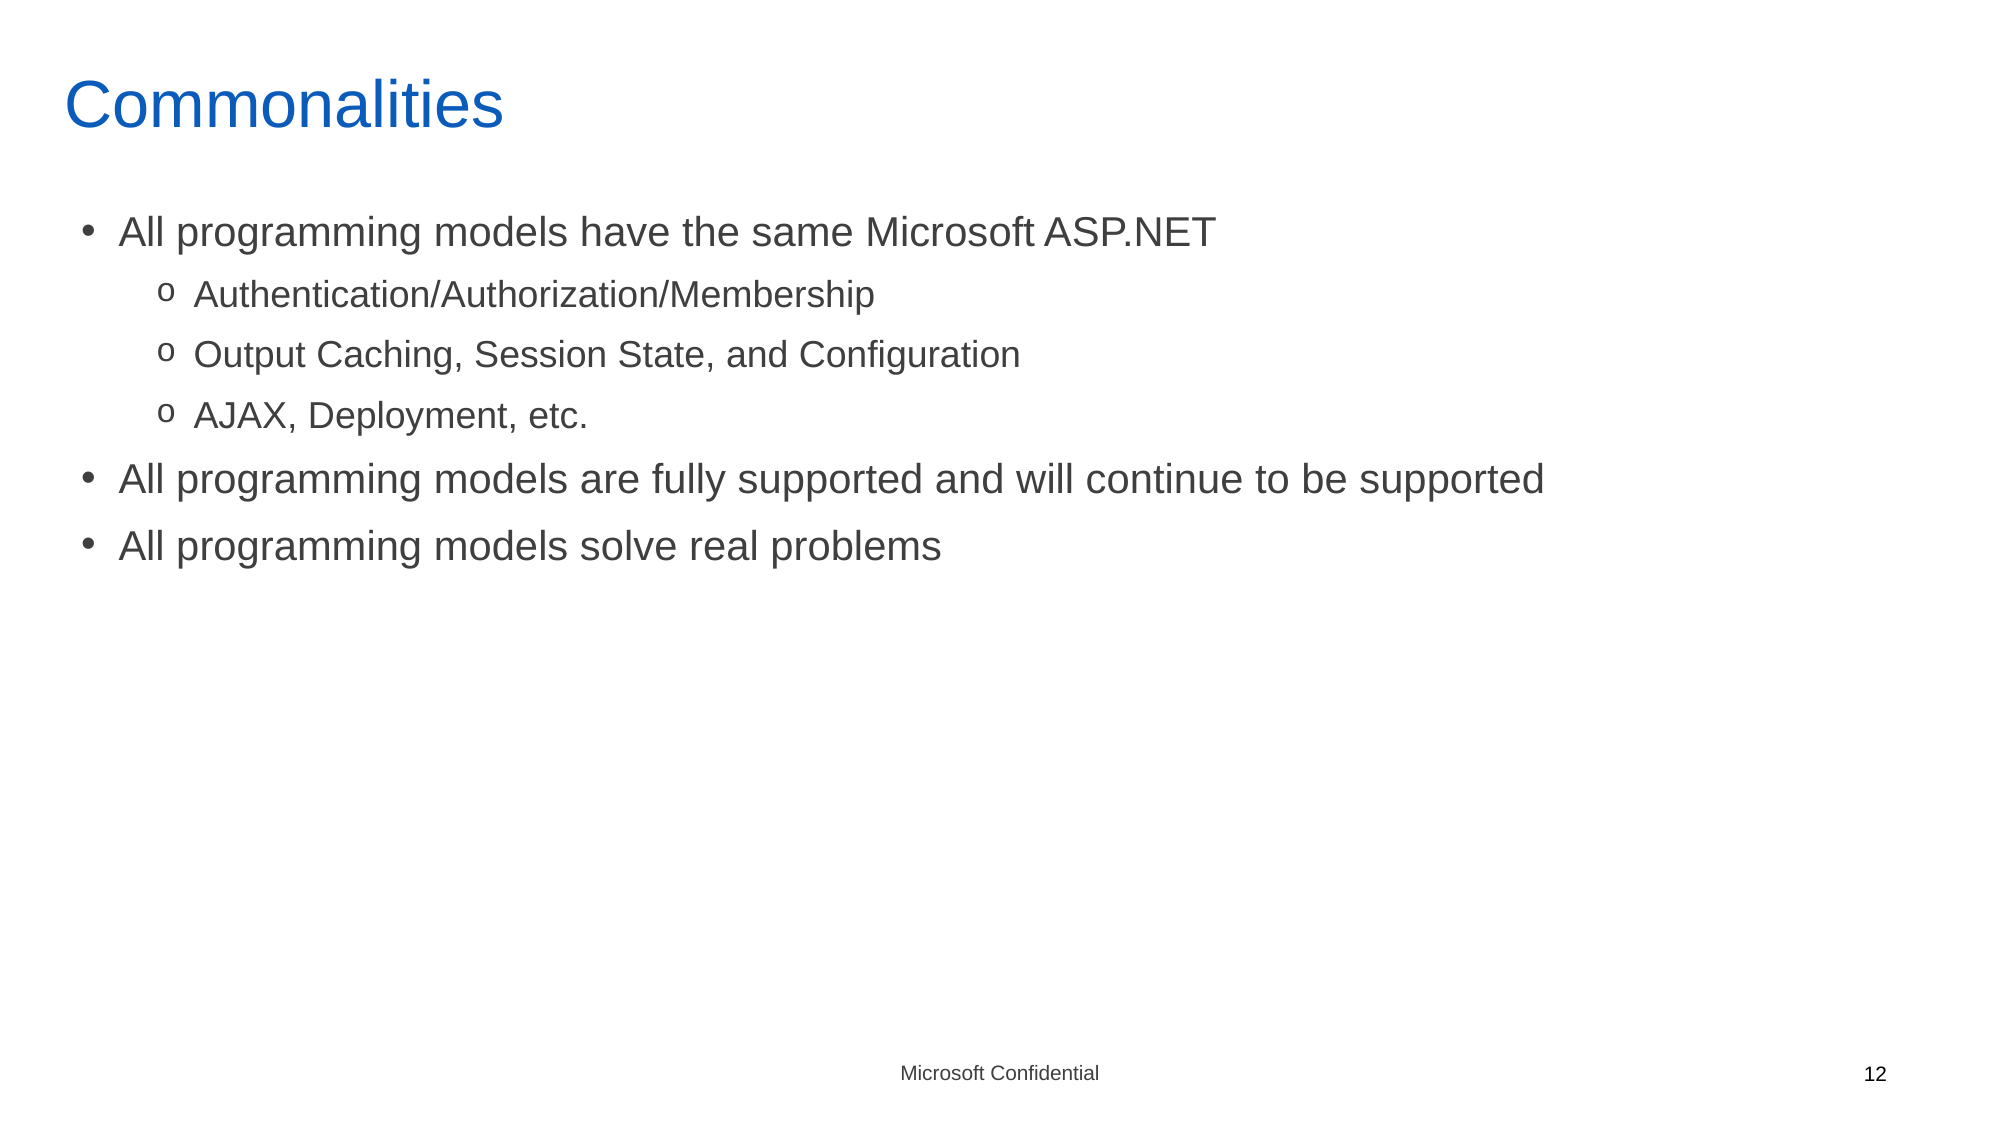

# Commonalities
All programming models have the same Microsoft ASP.NET
Authentication/Authorization/Membership
Output Caching, Session State, and Configuration
AJAX, Deployment, etc.
All programming models are fully supported and will continue to be supported
All programming models solve real problems

12